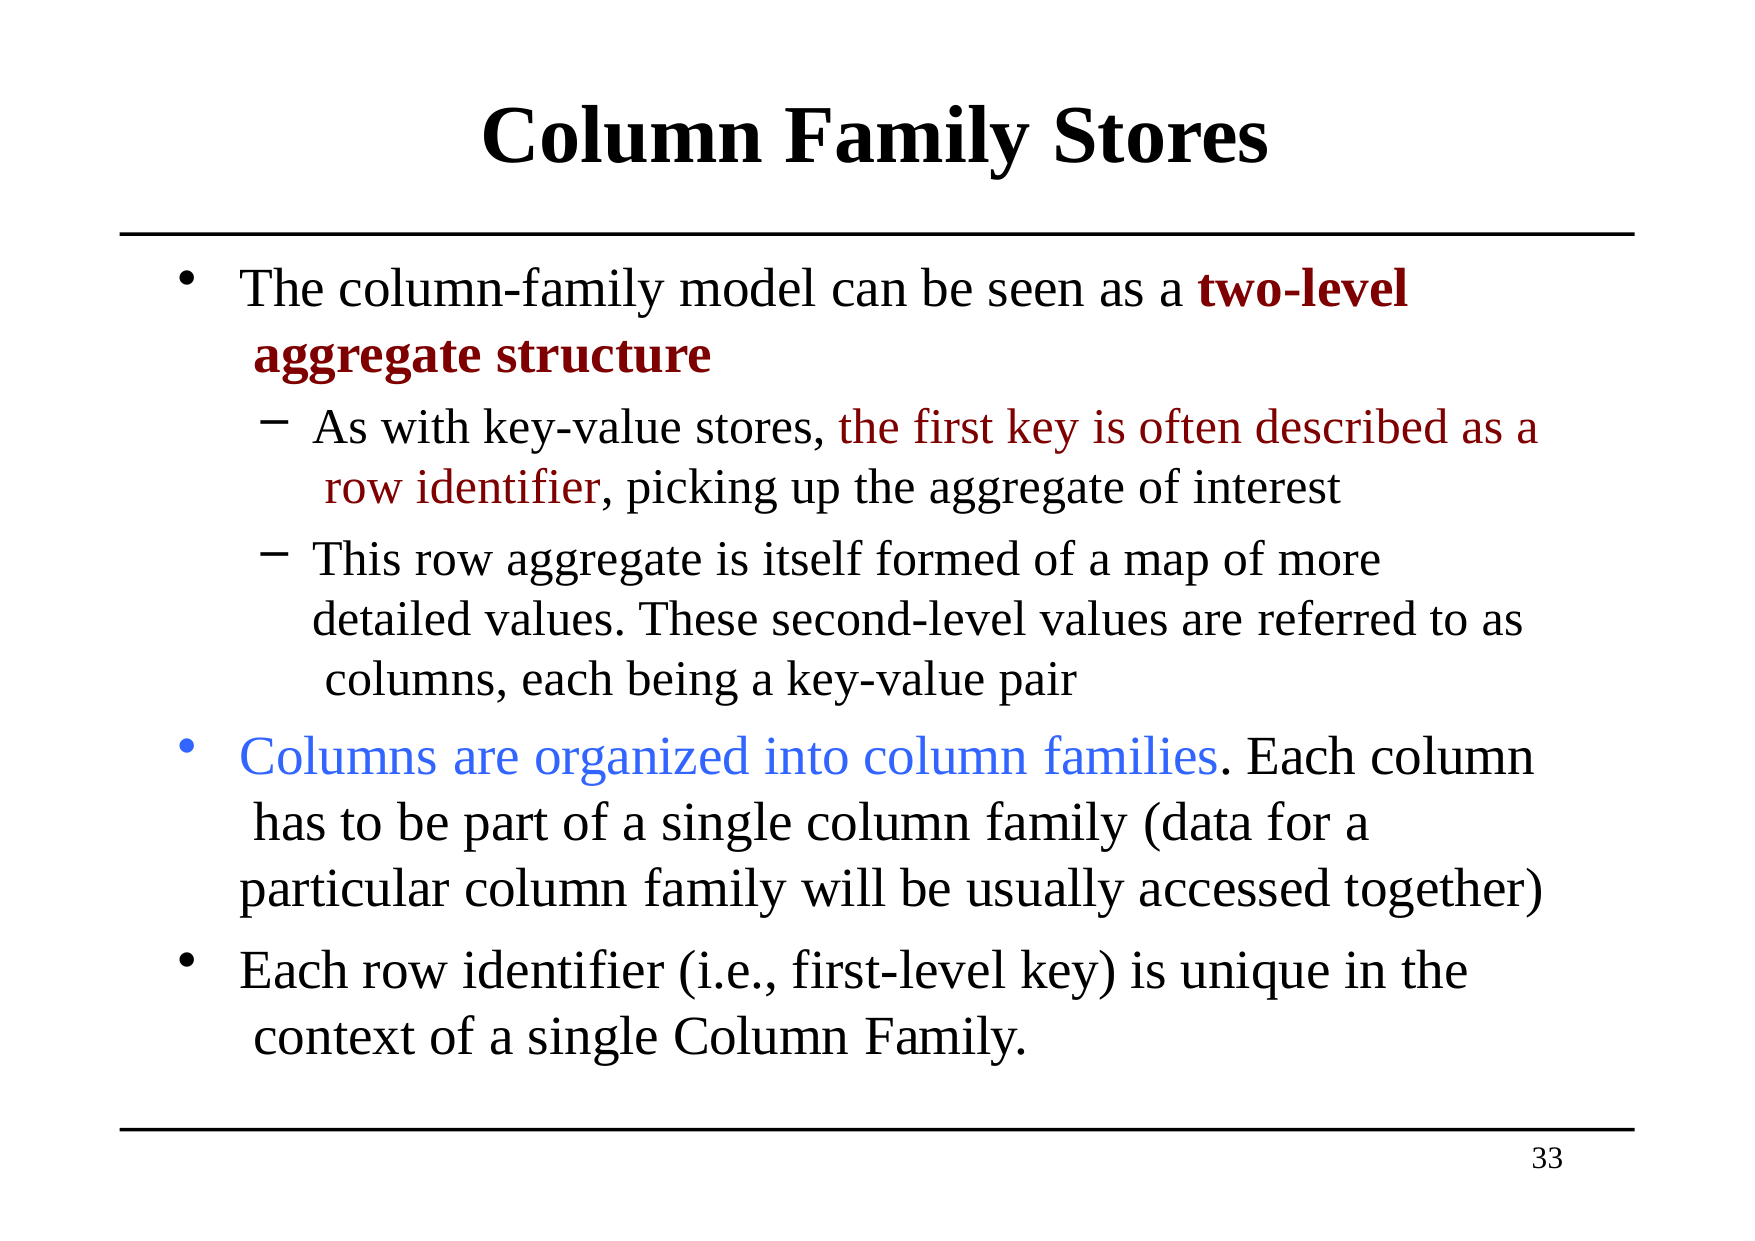

# Column Family Stores

The column-family model can be seen as a two-level  aggregate structure
As with key-value stores, the first key is often described as a  row identifier, picking up the aggregate of interest
This row aggregate is itself formed of a map of more  detailed values. These second-level values are referred to as  columns, each being a key-value pair
Columns are organized into column families. Each column  has to be part of a single column family (data for a  particular column family will be usually accessed together)
Each row identifier (i.e., first-level key) is unique in the  context of a single Column Family.

33